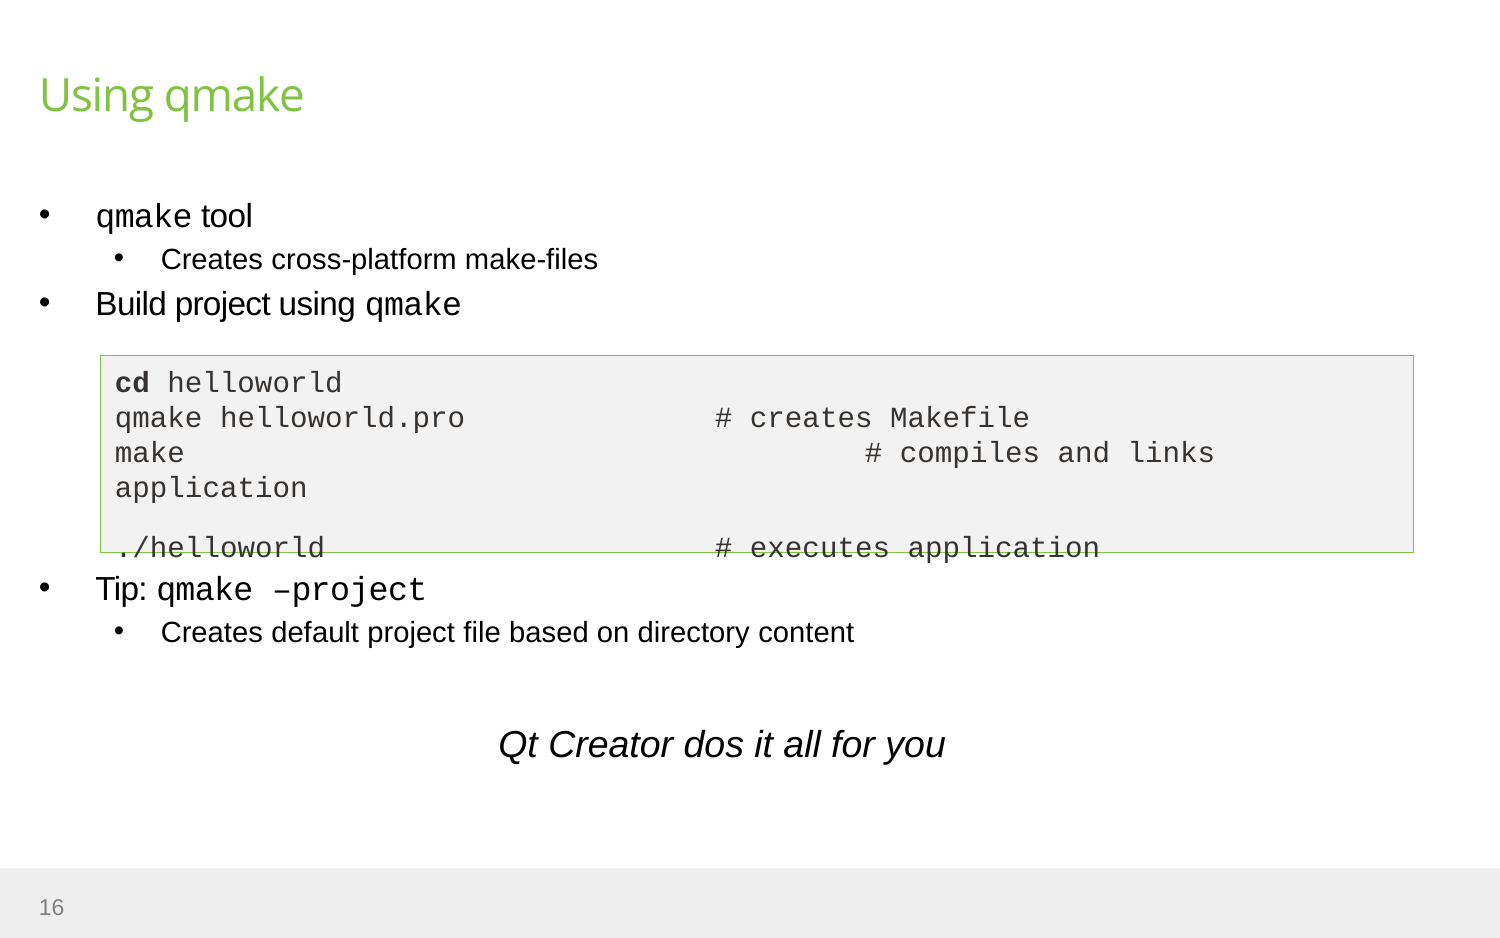

# Using qmake
qmake tool
Creates cross-platform make-files
Build project using qmake

Tip: qmake –project
Creates default project file based on directory content

Qt Creator dos it all for you
cd helloworld
qmake helloworld.pro 		# creates Makefile
make 					# compiles and links application
./helloworld 			# executes application
16